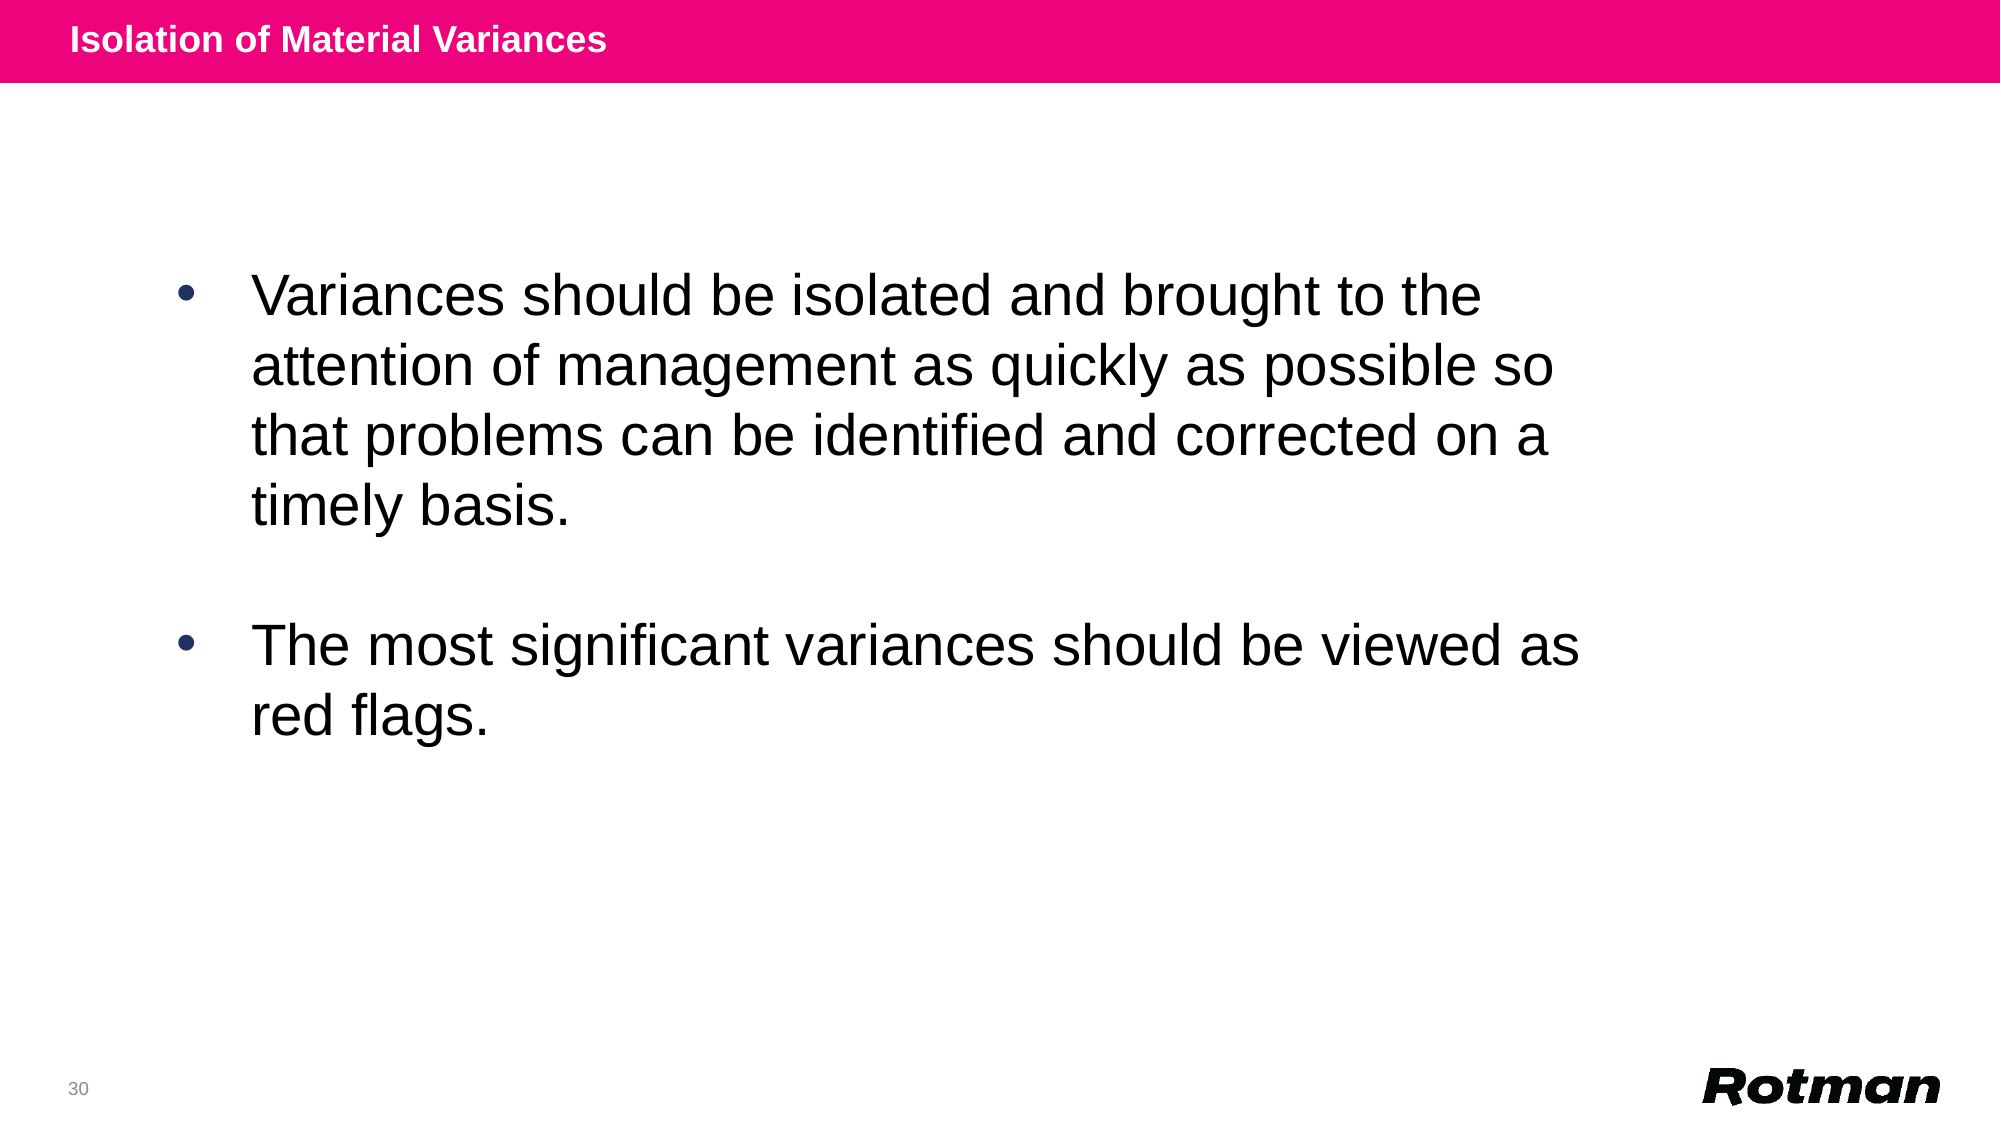

Isolation of Material Variances
Variances should be isolated and brought to the attention of management as quickly as possible so that problems can be identified and corrected on a timely basis.

The most significant variances should be viewed as red flags.
30